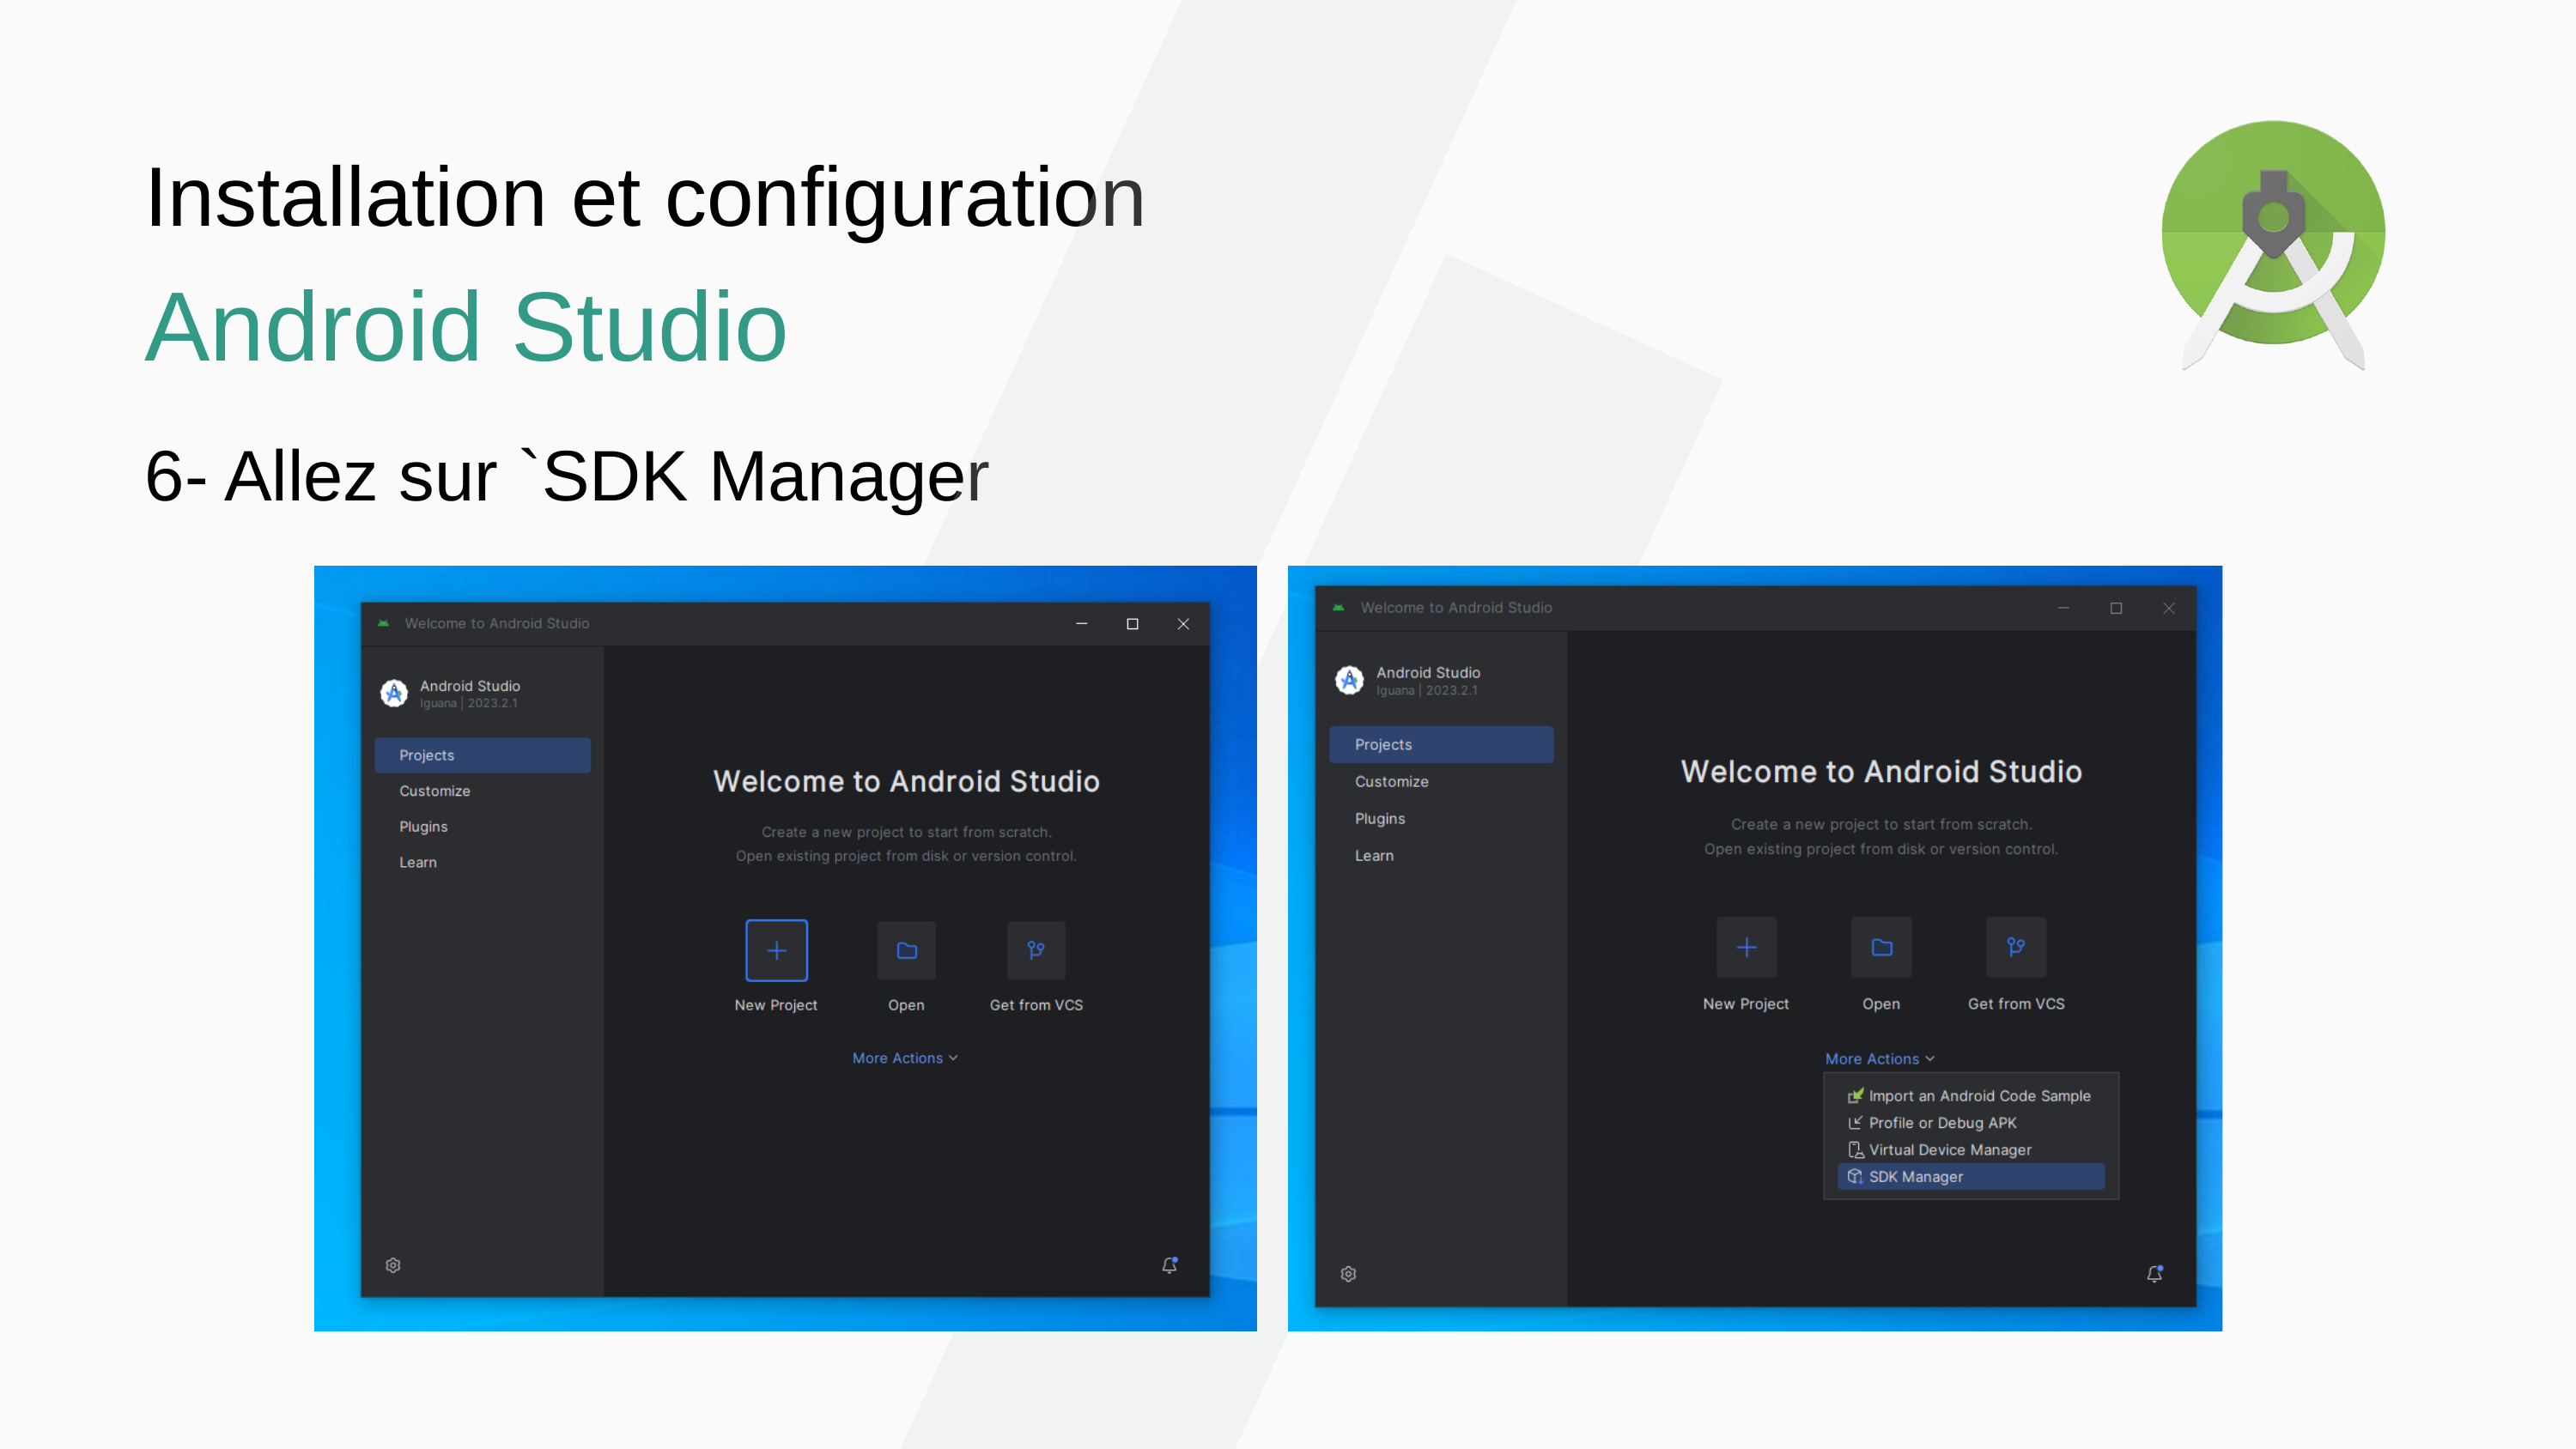

Installation et configuration
Android Studio

6- Allez sur `SDK Manager